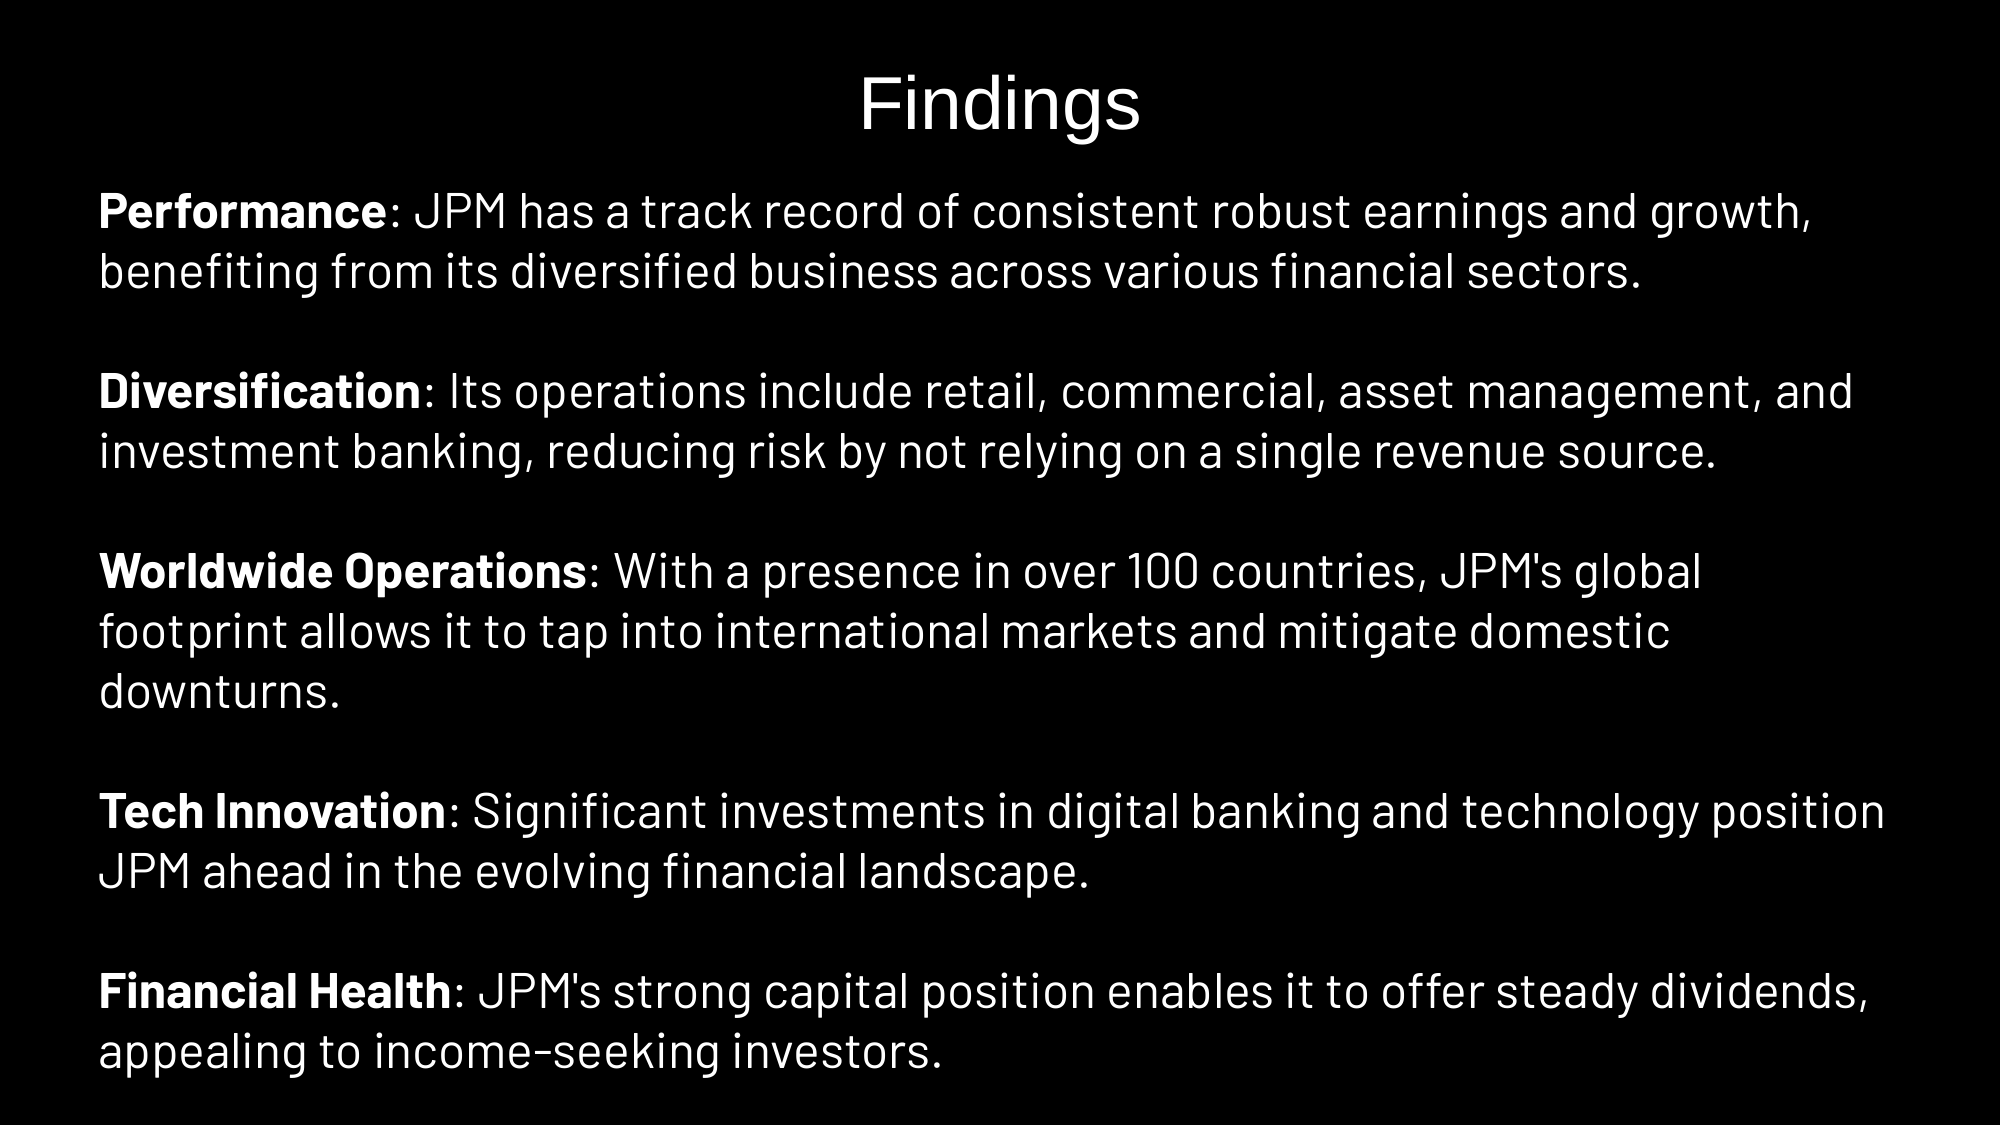

Findings
Performance: JPM has a track record of consistent robust earnings and growth, benefiting from its diversified business across various financial sectors.

Diversification: Its operations include retail, commercial, asset management, and investment banking, reducing risk by not relying on a single revenue source.

Worldwide Operations: With a presence in over 100 countries, JPM's global footprint allows it to tap into international markets and mitigate domestic downturns.

Tech Innovation: Significant investments in digital banking and technology position JPM ahead in the evolving financial landscape.

Financial Health: JPM's strong capital position enables it to offer steady dividends, appealing to income-seeking investors.